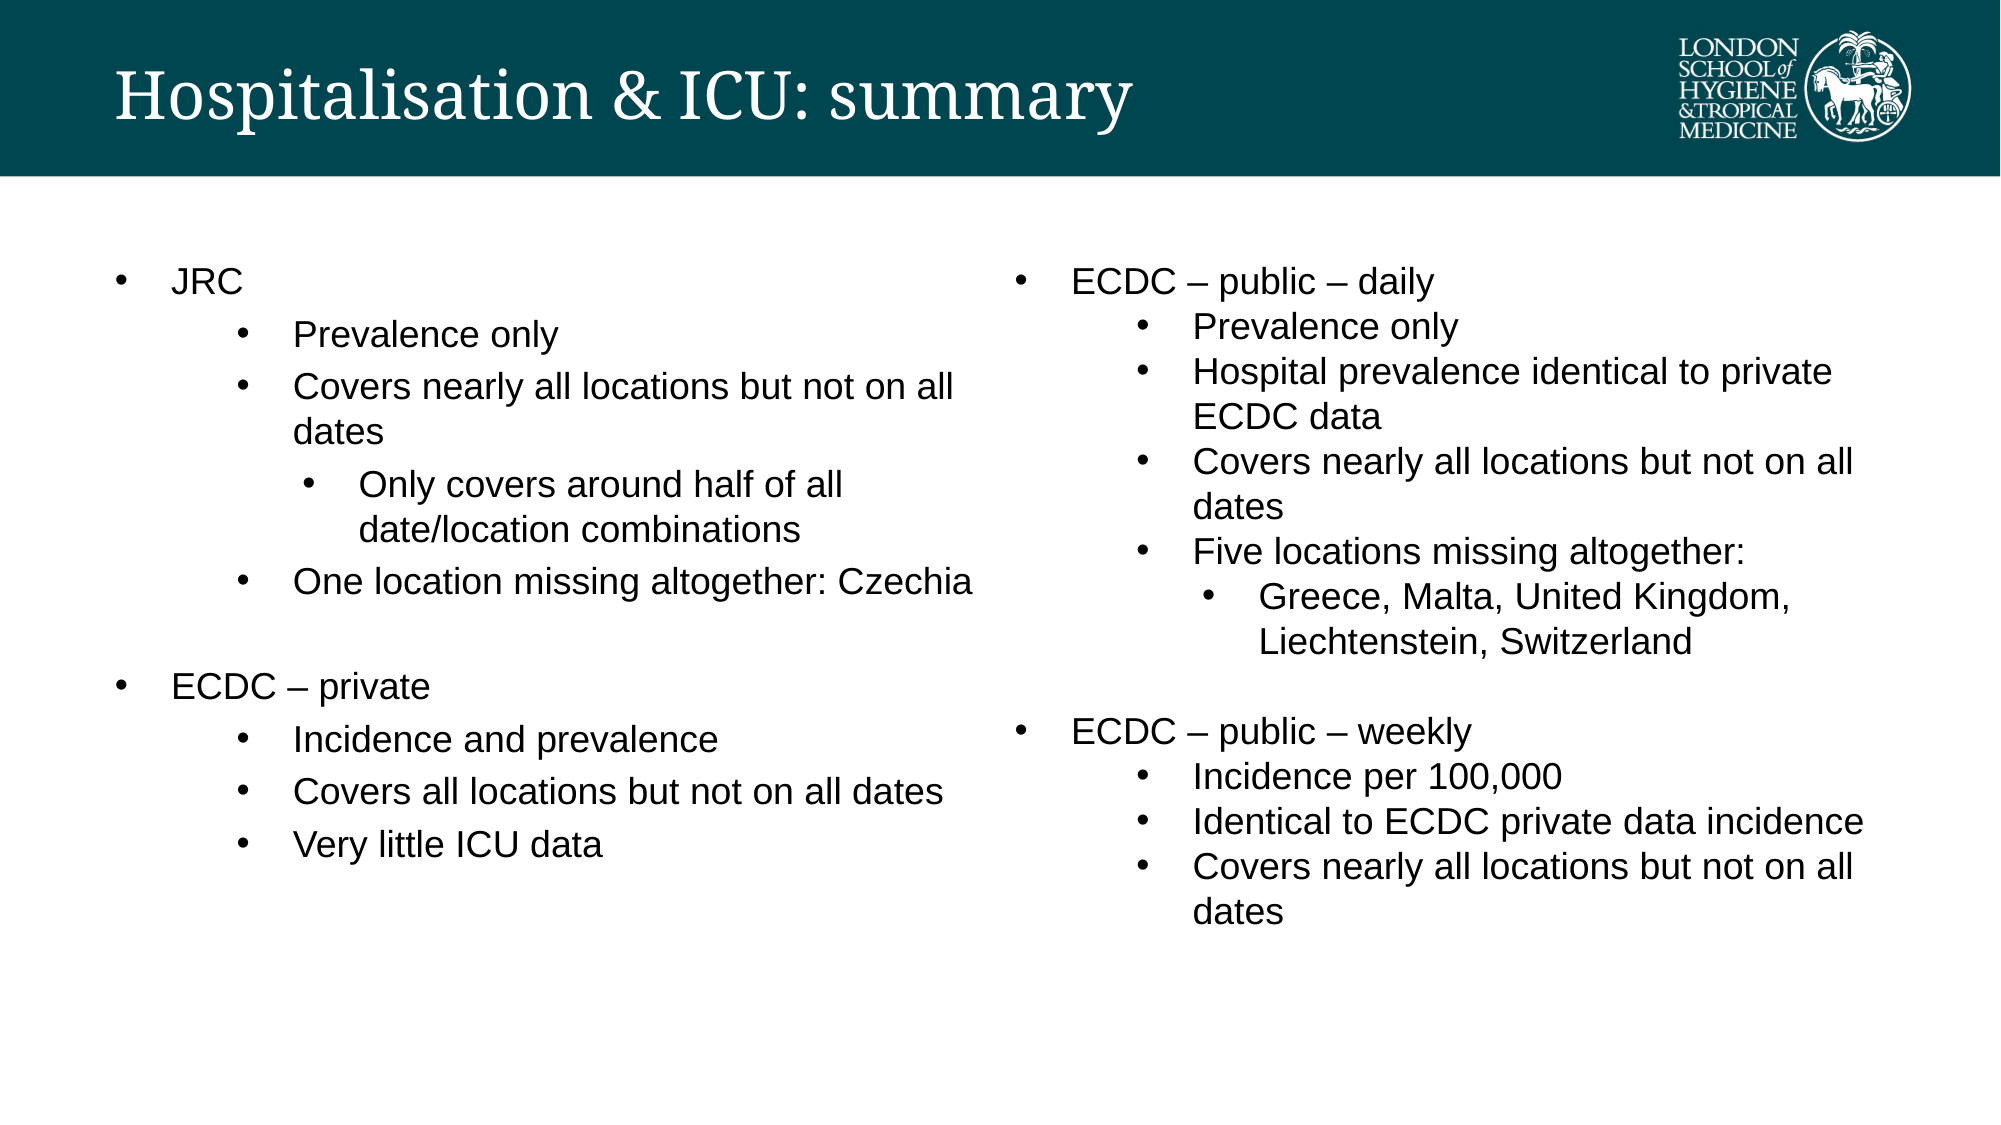

# Hospitalisation & ICU: summary
JRC
Prevalence only
Covers nearly all locations but not on all dates
Only covers around half of all date/location combinations
One location missing altogether: Czechia

ECDC – private
Incidence and prevalence
Covers all locations but not on all dates
Very little ICU data
ECDC – public – daily
Prevalence only
Hospital prevalence identical to private ECDC data
Covers nearly all locations but not on all dates
Five locations missing altogether:
Greece, Malta, United Kingdom, Liechtenstein, Switzerland

ECDC – public – weekly
Incidence per 100,000
Identical to ECDC private data incidence
Covers nearly all locations but not on all dates